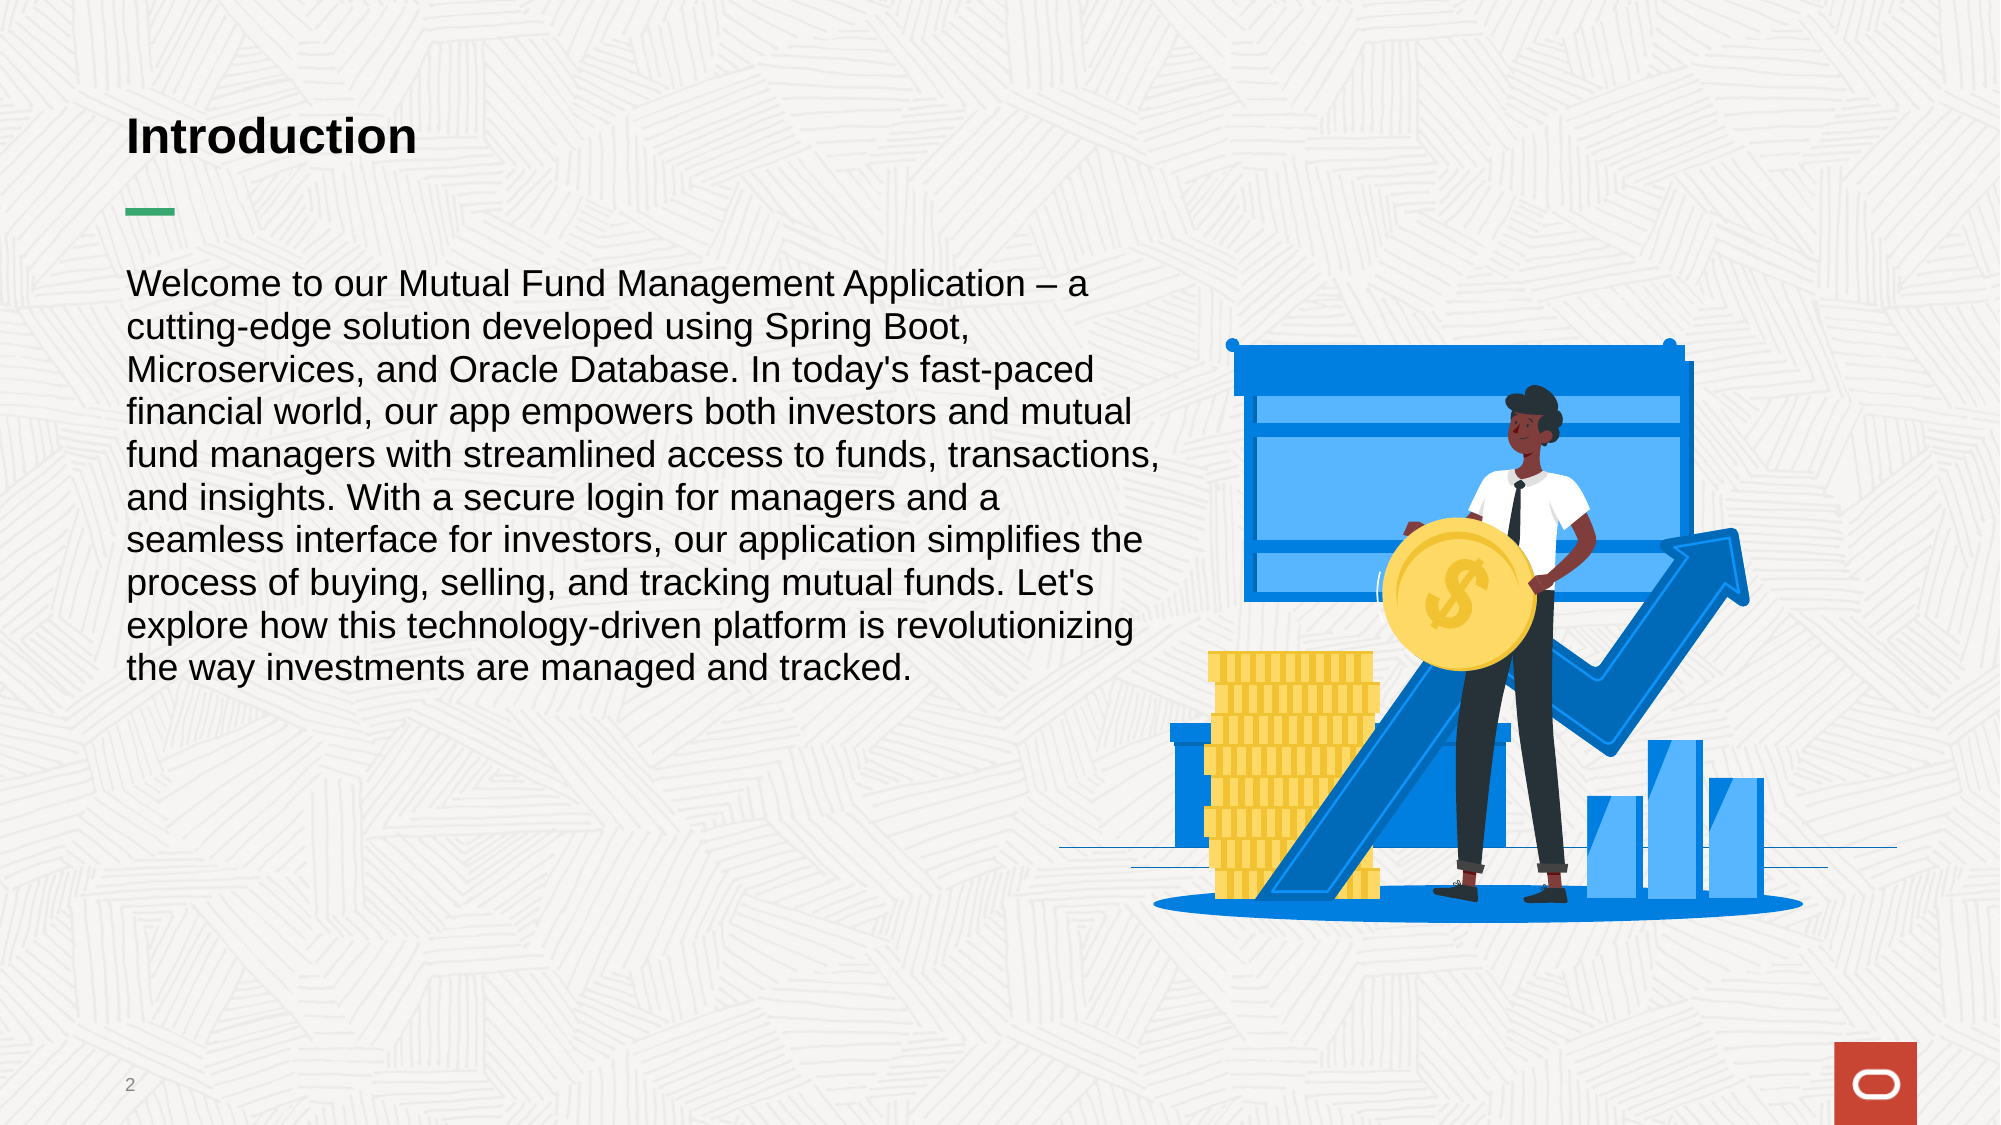

# Introduction

Welcome to our Mutual Fund Management Application – a cutting-edge solution developed using Spring Boot, Microservices, and Oracle Database. In today's fast-paced financial world, our app empowers both investors and mutual fund managers with streamlined access to funds, transactions, and insights. With a secure login for managers and a seamless interface for investors, our application simplifies the process of buying, selling, and tracking mutual funds. Let's explore how this technology-driven platform is revolutionizing the way investments are managed and tracked.

2